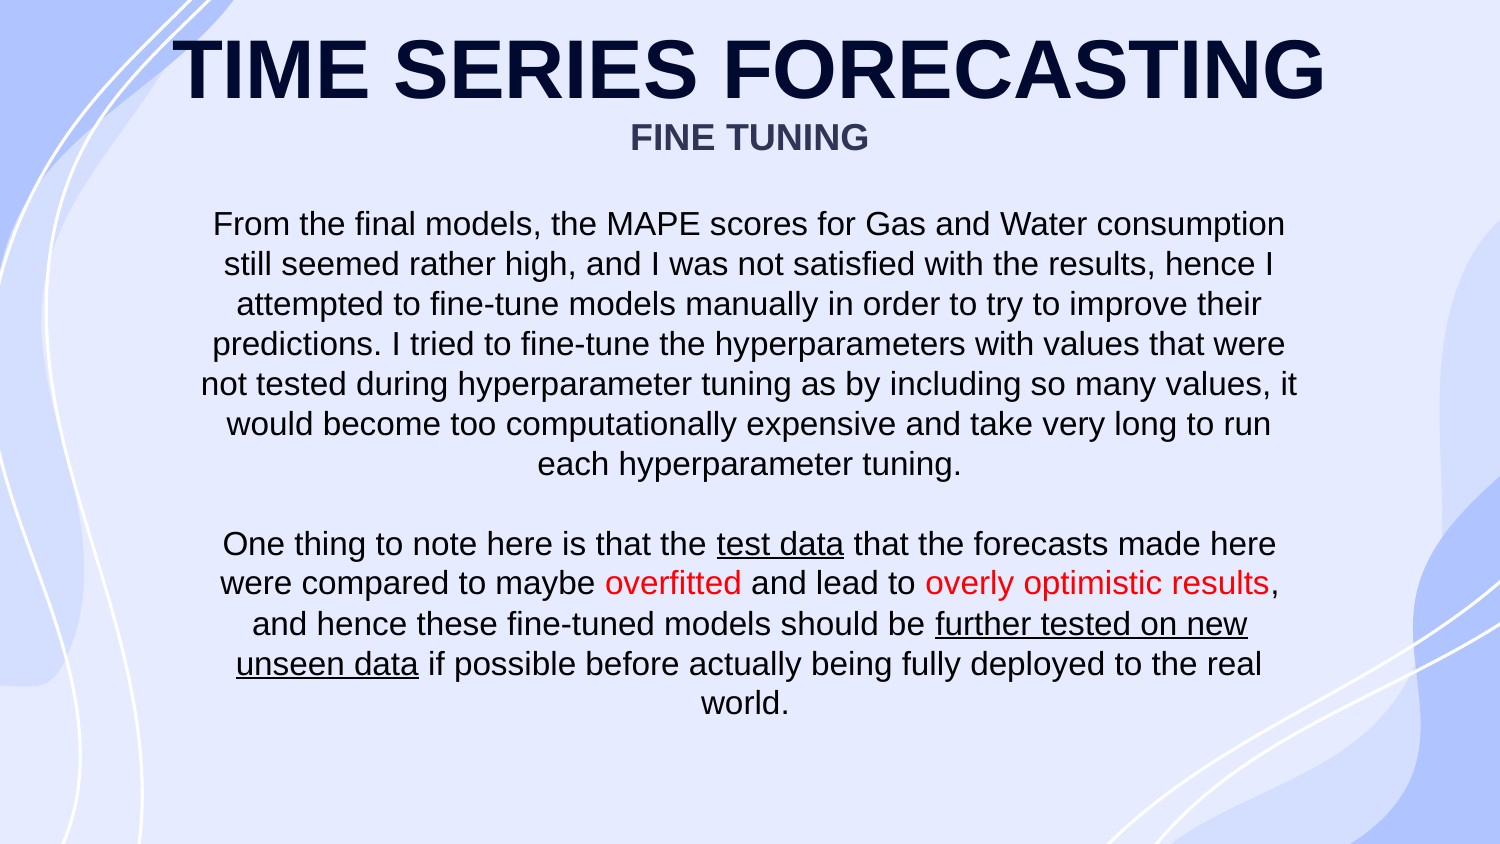

# TIME SERIES FORECASTING
FINE TUNING
From the final models, the MAPE scores for Gas and Water consumption still seemed rather high, and I was not satisfied with the results, hence I attempted to fine-tune models manually in order to try to improve their predictions. I tried to fine-tune the hyperparameters with values that were not tested during hyperparameter tuning as by including so many values, it would become too computationally expensive and take very long to run each hyperparameter tuning.

One thing to note here is that the test data that the forecasts made here were compared to maybe overfitted and lead to overly optimistic results, and hence these fine-tuned models should be further tested on new unseen data if possible before actually being fully deployed to the real world.